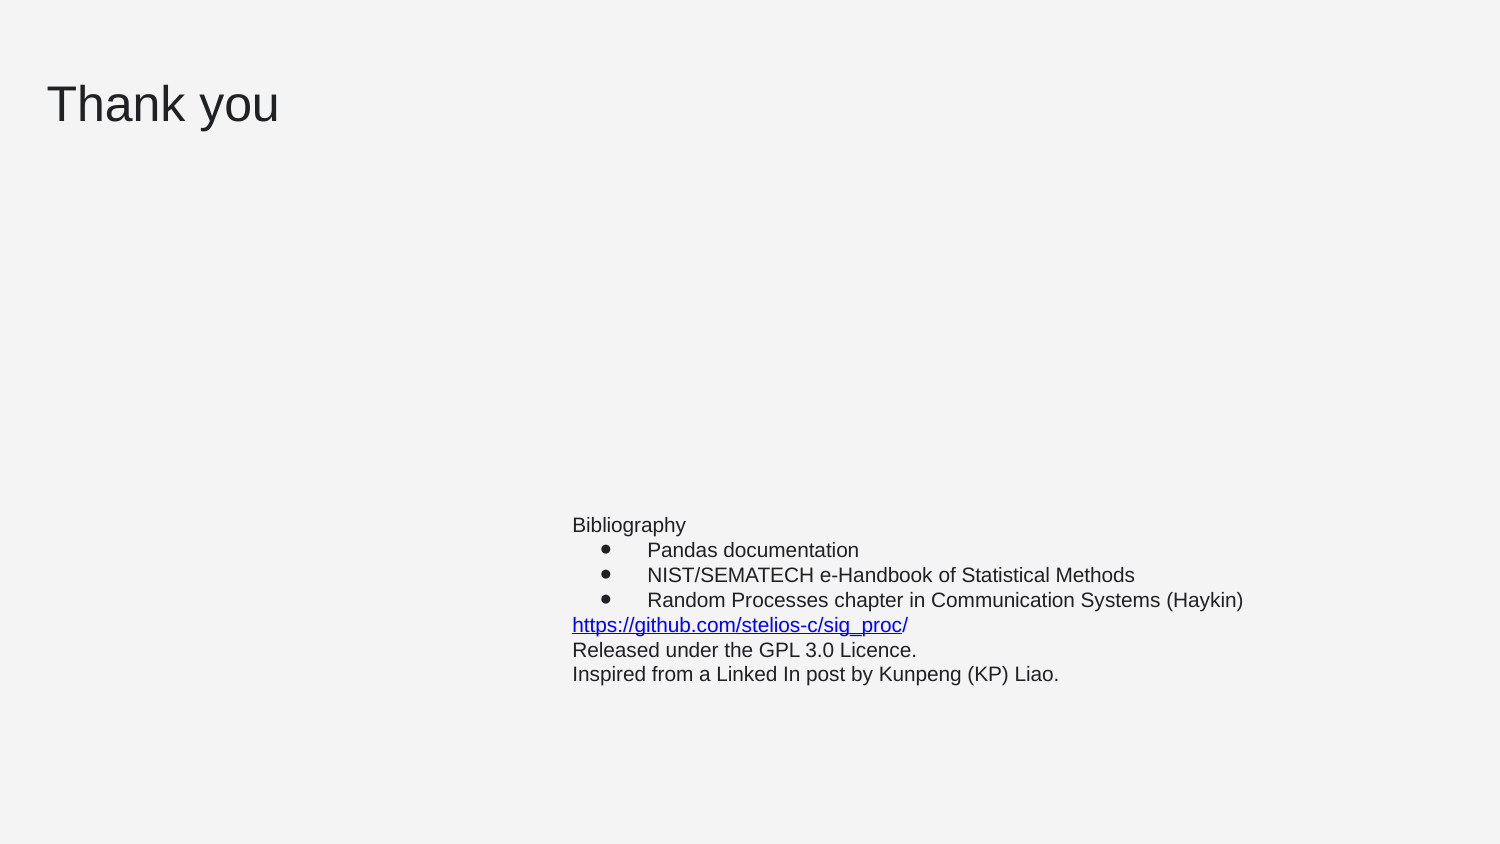

# Thank you

Bibliography
Pandas documentation
NIST/SEMATECH e-Handbook of Statistical Methods
Random Processes chapter in Communication Systems (Haykin)
https://github.com/stelios-c/sig_proc/
Released under the GPL 3.0 Licence.
Inspired from a Linked In post by Kunpeng (KP) Liao.